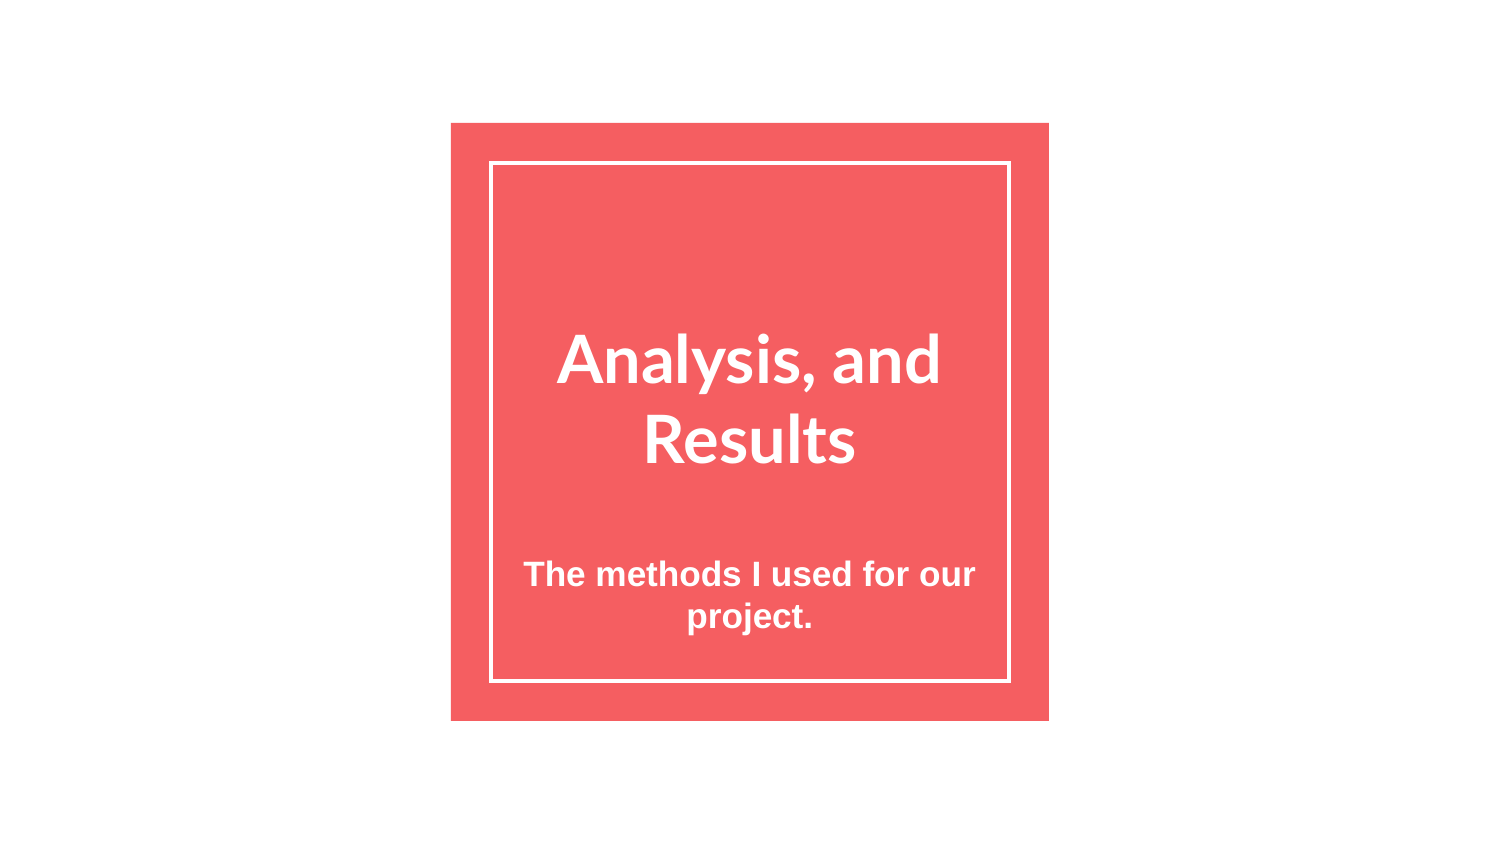

# Analysis, and Results
The methods I used for our project.